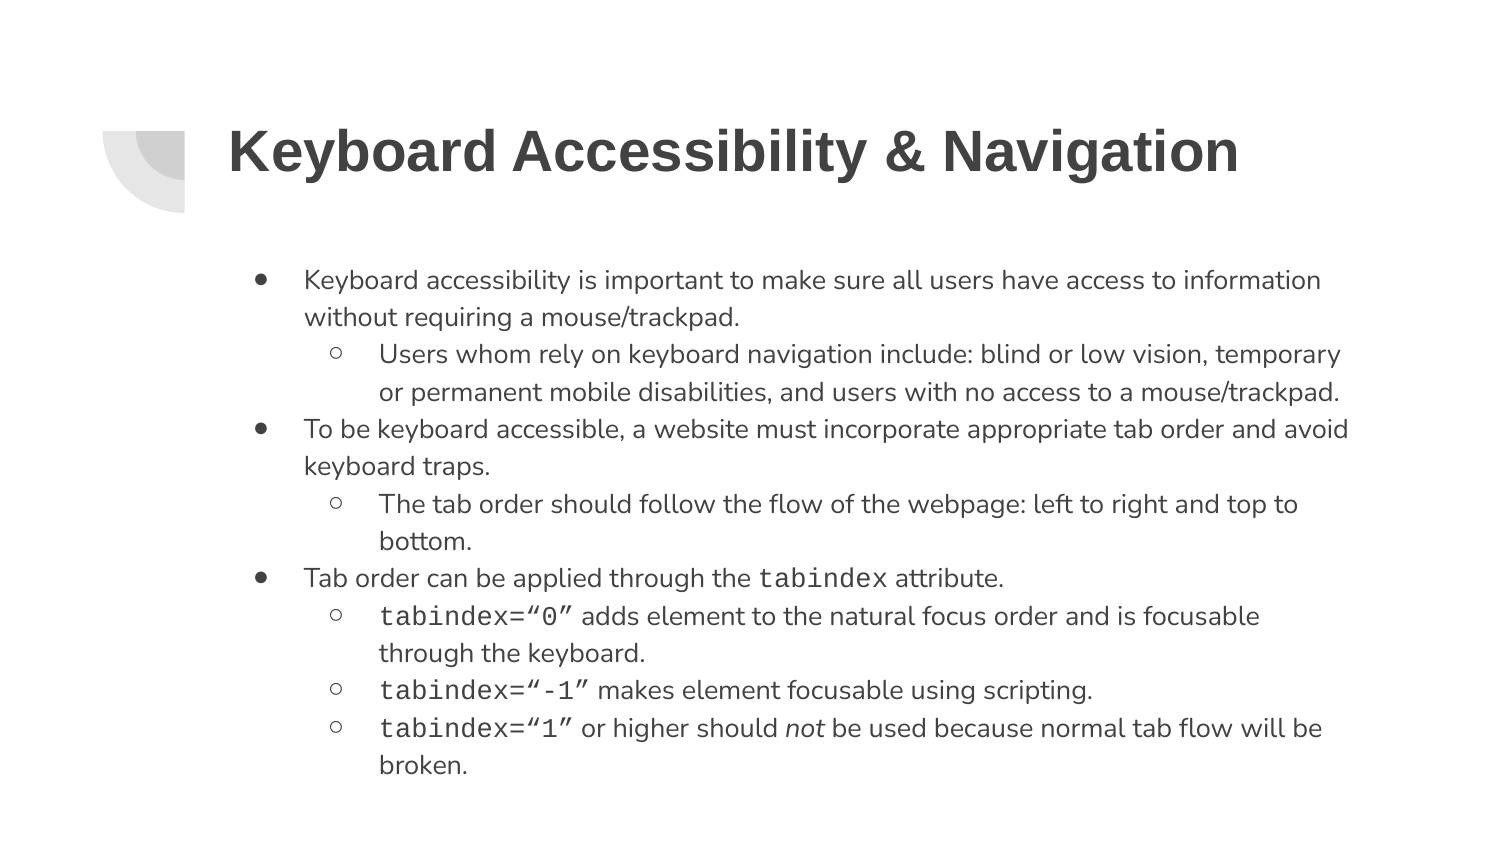

# Keyboard Accessibility & Navigation
Keyboard accessibility is important to make sure all users have access to information without requiring a mouse/trackpad.
Users whom rely on keyboard navigation include: blind or low vision, temporary or permanent mobile disabilities, and users with no access to a mouse/trackpad.
To be keyboard accessible, a website must incorporate appropriate tab order and avoid keyboard traps.
The tab order should follow the flow of the webpage: left to right and top to bottom.
Tab order can be applied through the tabindex attribute.
tabindex=“0” adds element to the natural focus order and is focusable through the keyboard.
tabindex=“-1” makes element focusable using scripting.
tabindex=“1” or higher should not be used because normal tab flow will be broken.